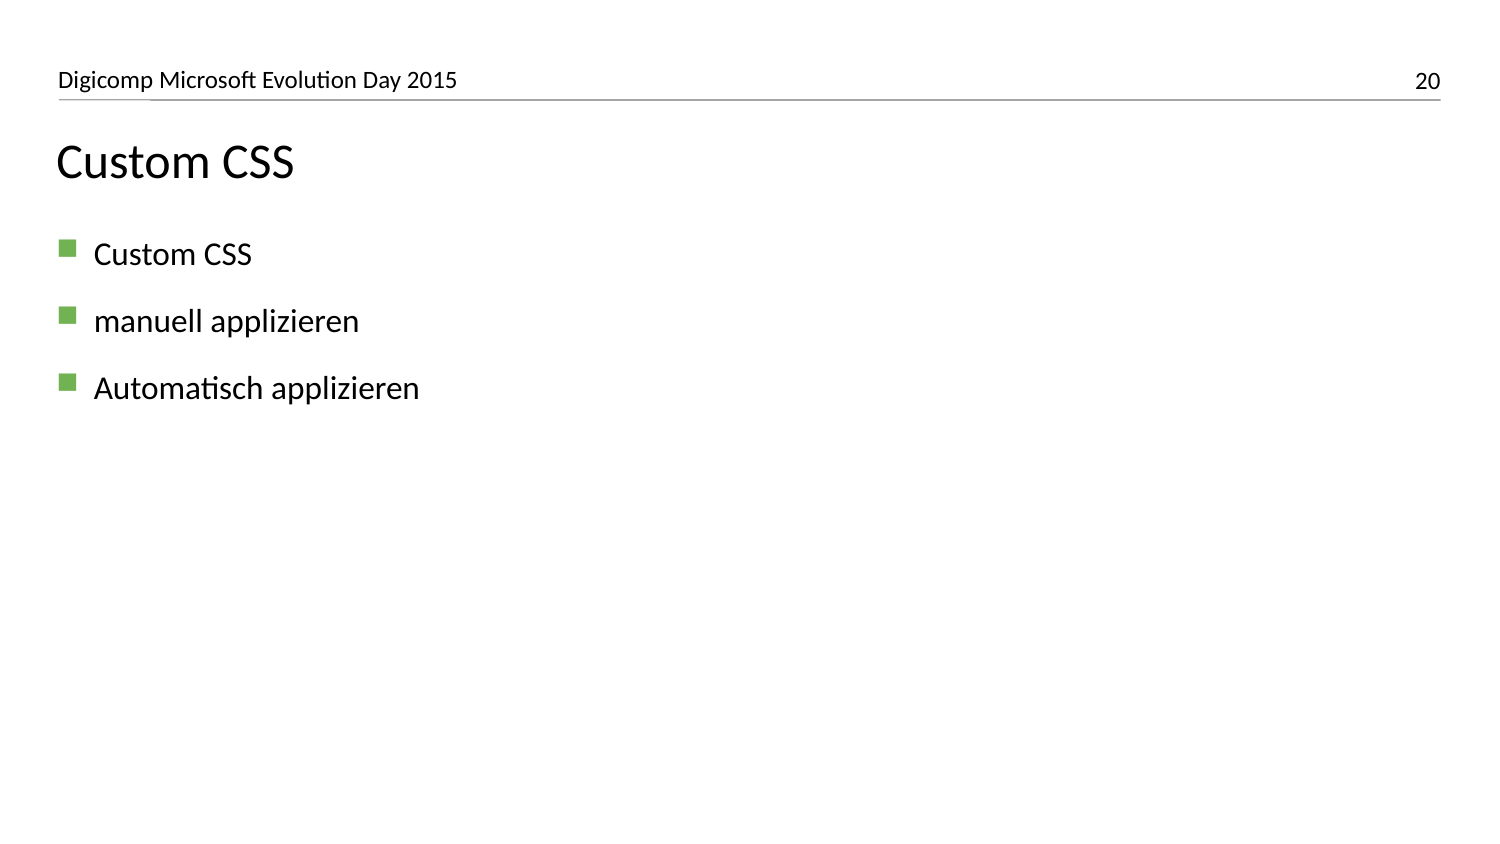

# Custom CSS
Custom CSS
manuell applizieren
Automatisch applizieren